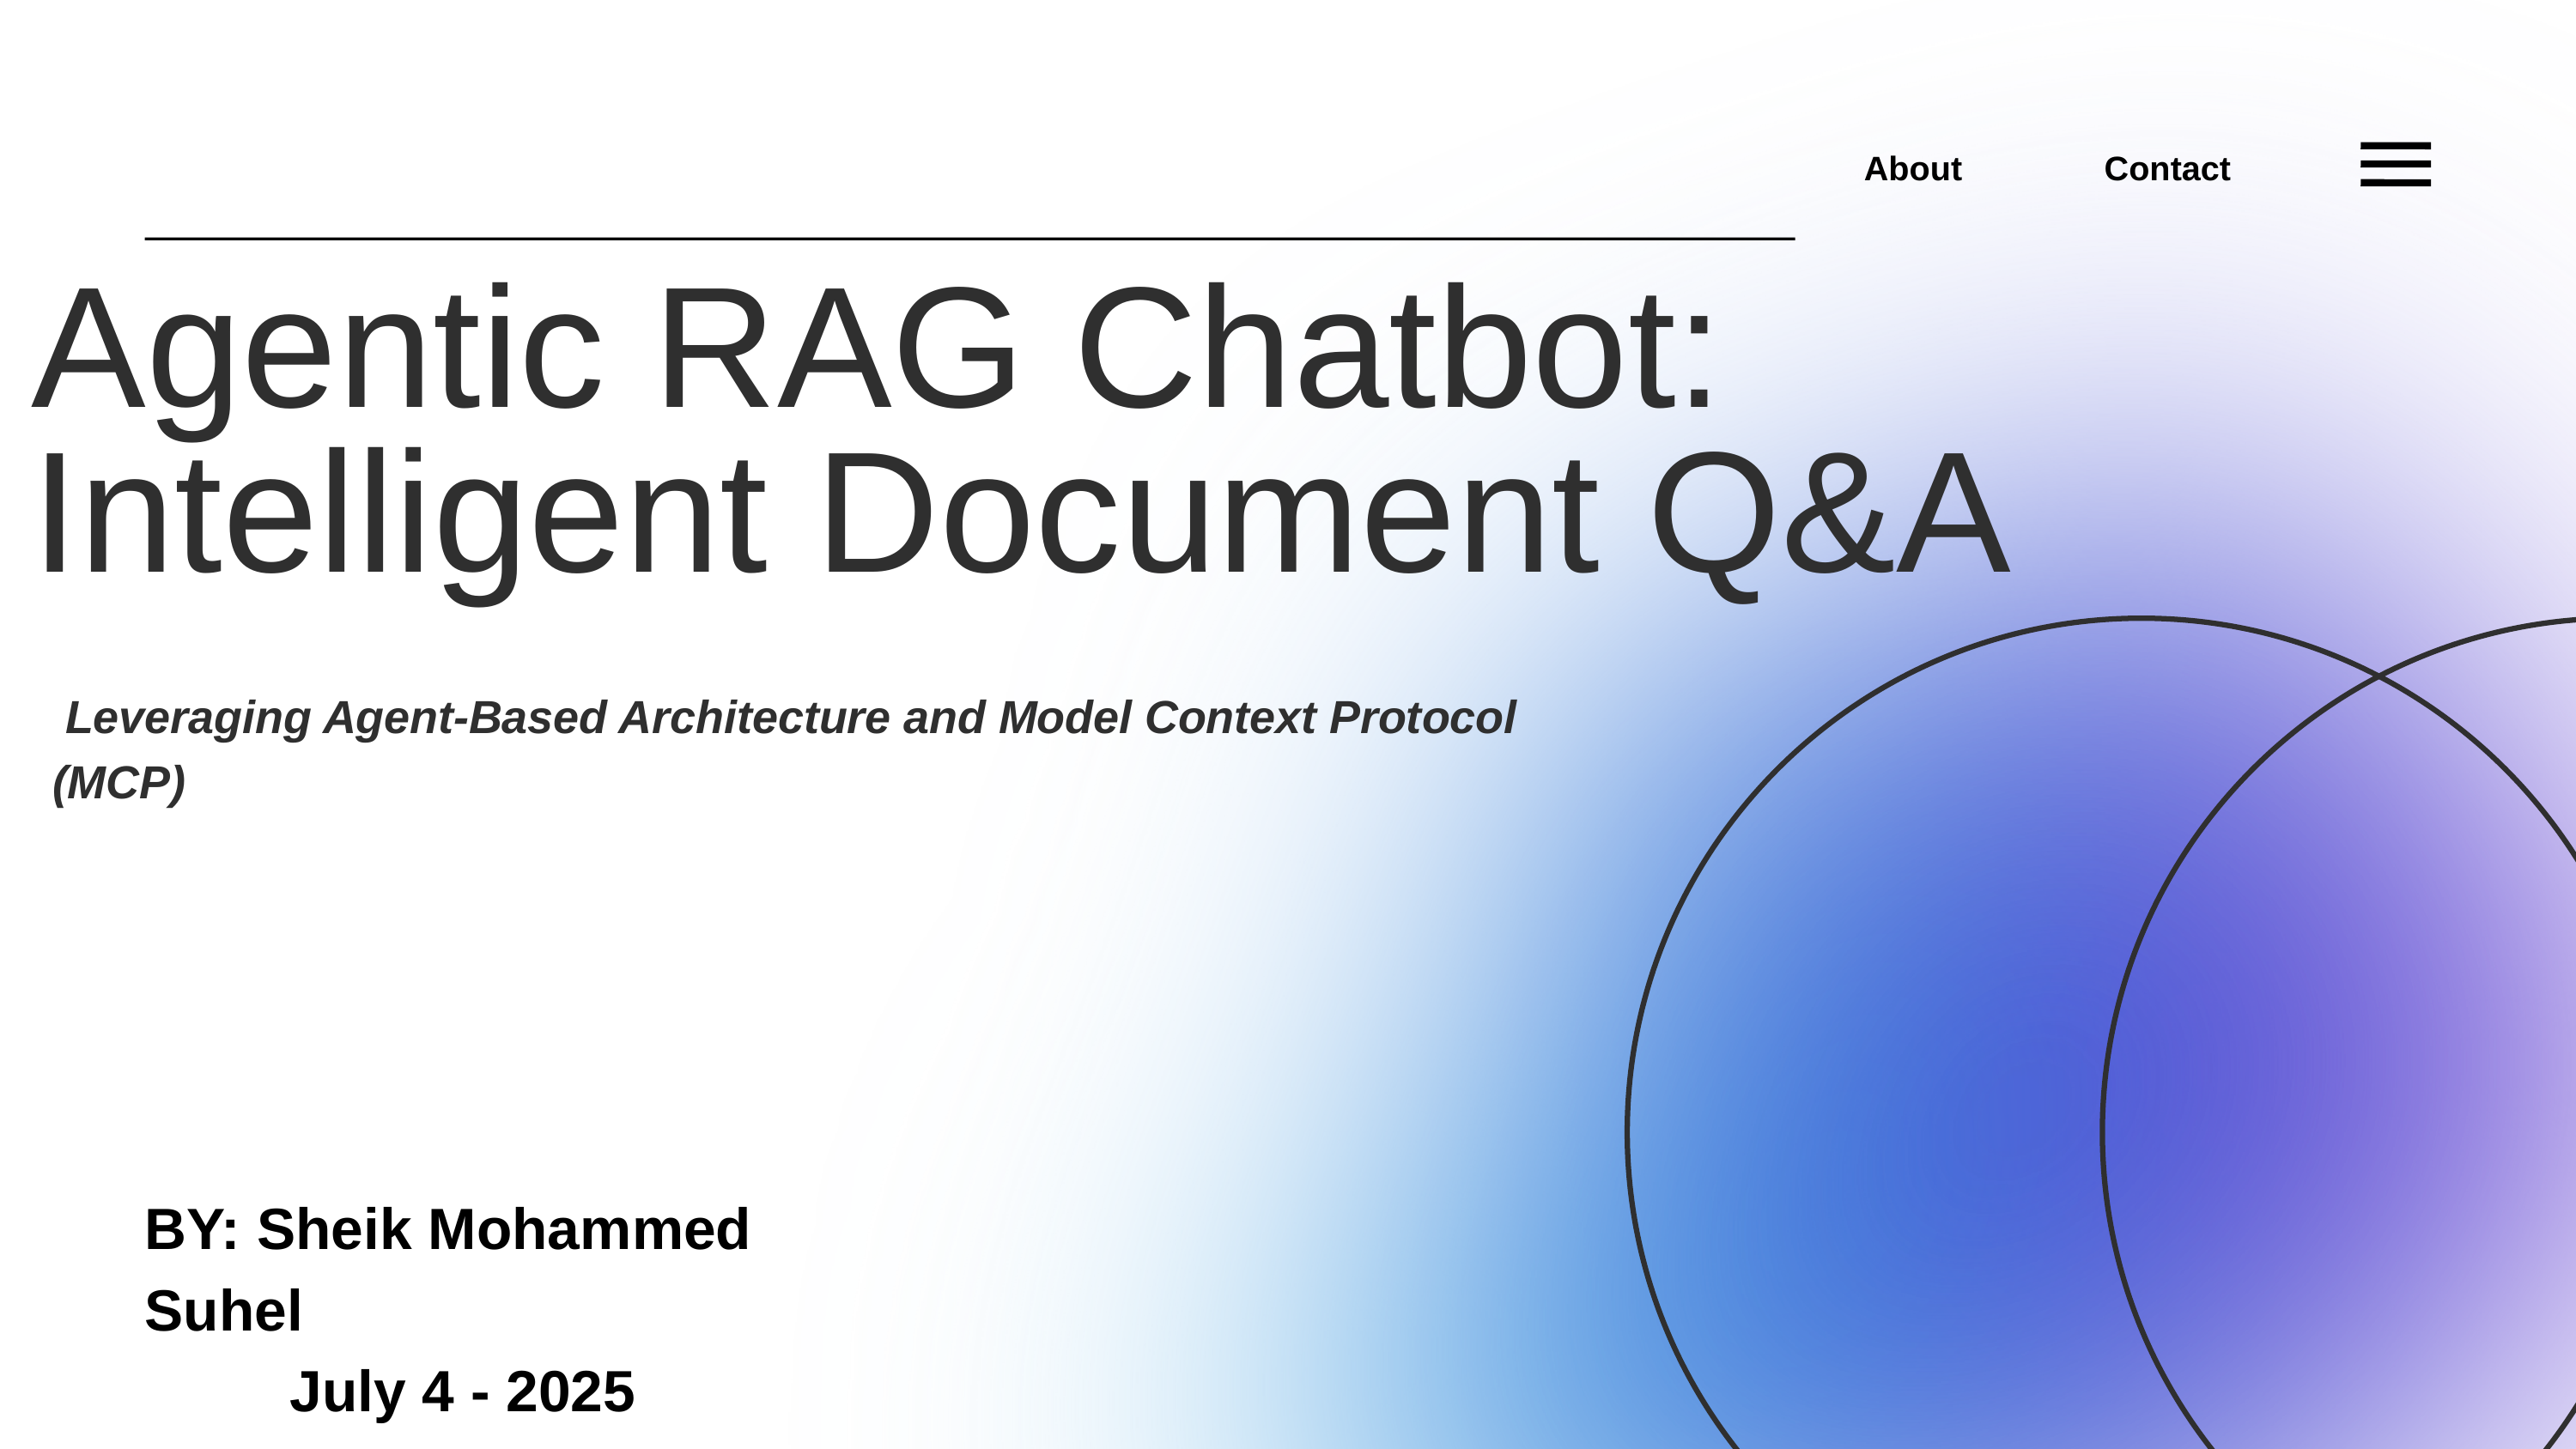

About
Contact

Agentic RAG Chatbot: Intelligent Document Q&A

 Leveraging Agent-Based Architecture and Model Context Protocol (MCP)
BY: Sheik Mohammed Suhel
         July 4 - 2025